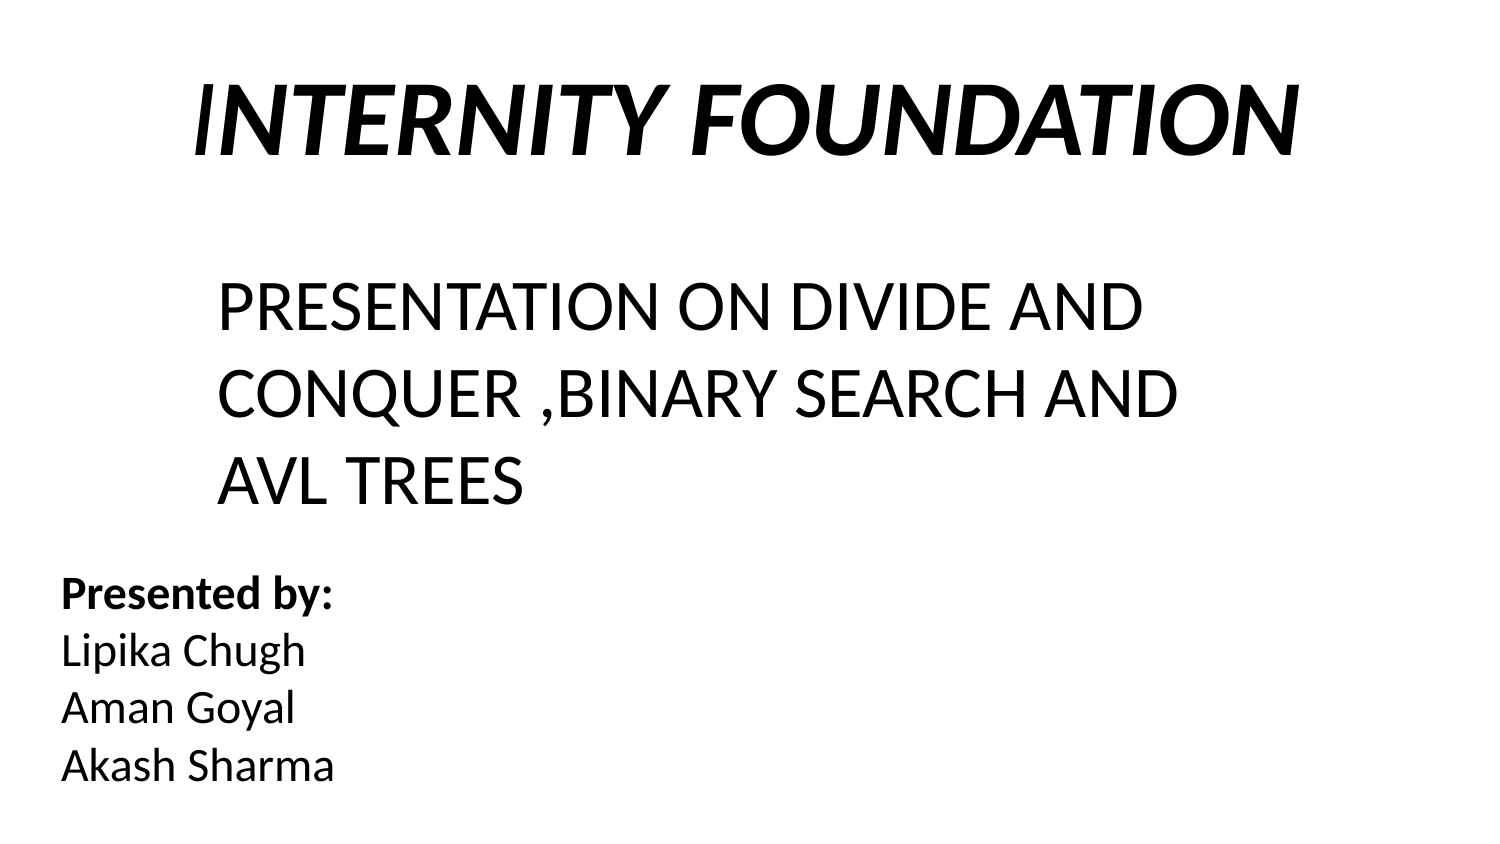

INTERNITY FOUNDATION
PRESENTATION ON DIVIDE AND CONQUER ,BINARY SEARCH AND AVL TREES

Presented by:
Lipika Chugh
Aman Goyal
Akash Sharma